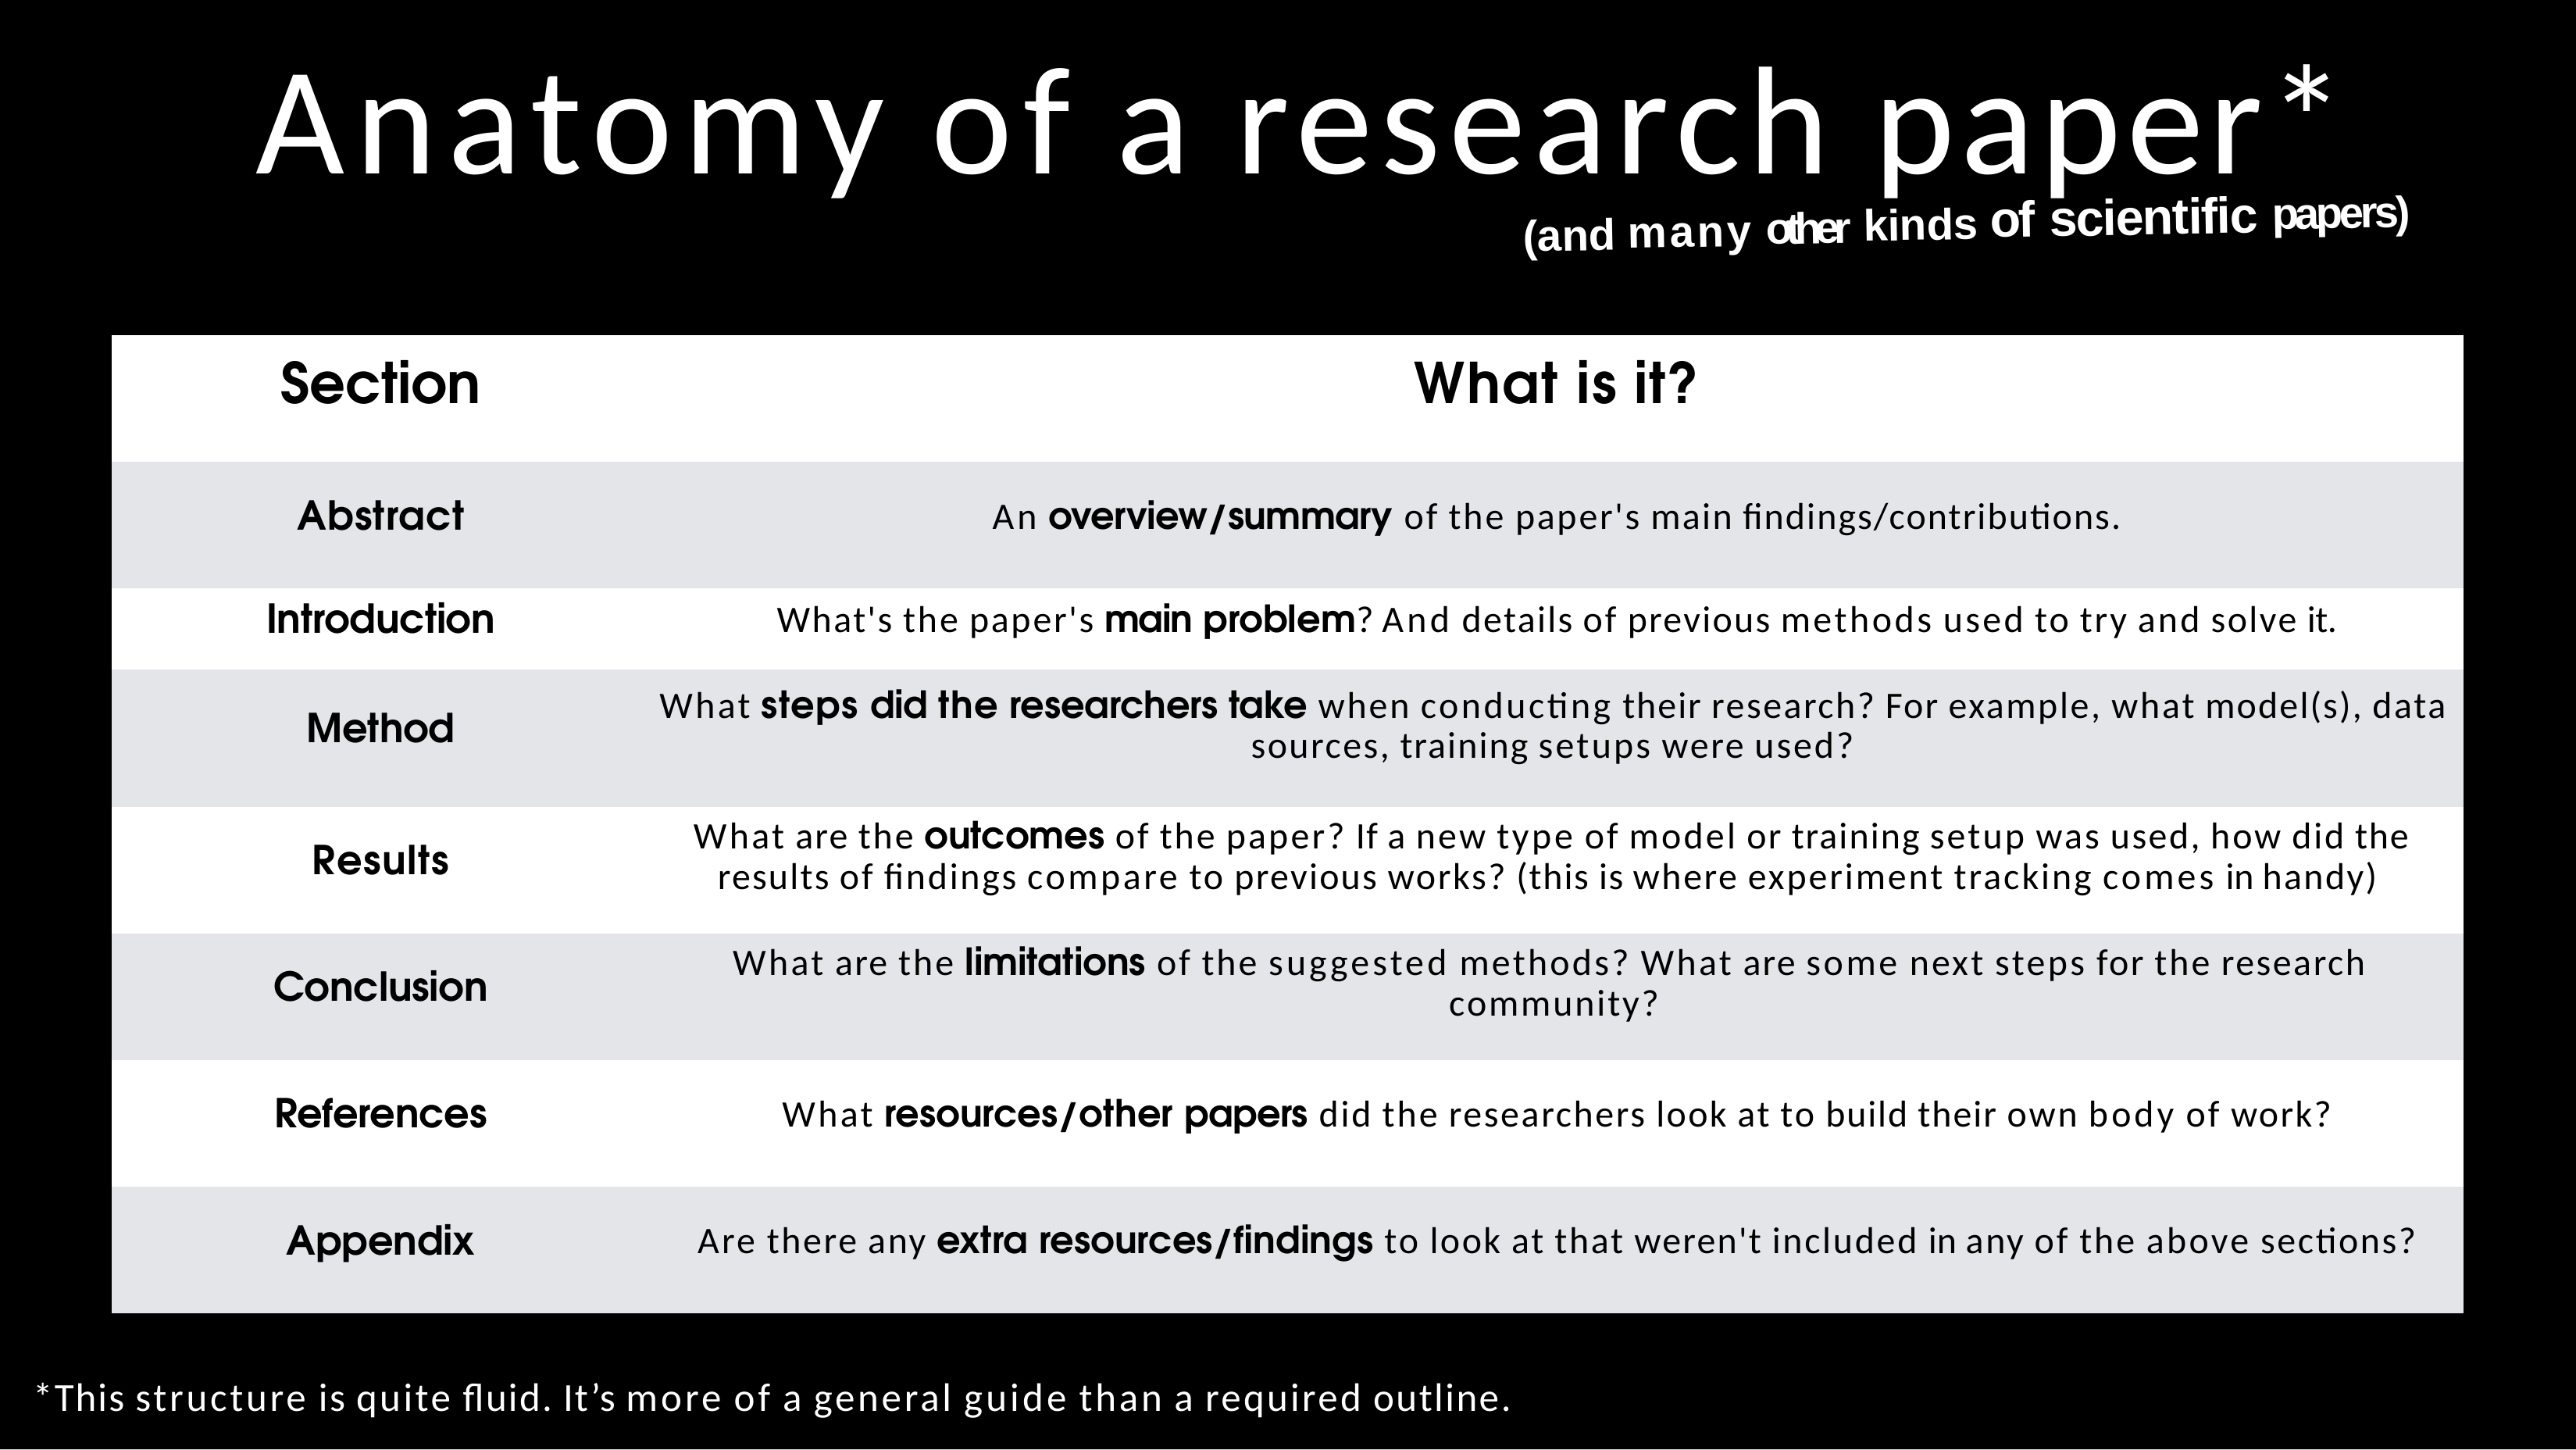

# Anatomy of a research paper*
(and many other kinds of scientific papers)
| Section | What is it? |
| --- | --- |
| Abstract | An overview/summary of the paper's main findings/contributions. |
| Introduction | What's the paper's main problem? And details of previous methods used to try and solve it. |
| Method | What steps did the researchers take when conducting their research? For example, what model(s), data sources, training setups were used? |
| Results | What are the outcomes of the paper? If a new type of model or training setup was used, how did the results of findings compare to previous works? (this is where experiment tracking comes in handy) |
| Conclusion | What are the limitations of the suggested methods? What are some next steps for the research community? |
| References | What resources/other papers did the researchers look at to build their own body of work? |
| Appendix | Are there any extra resources/findings to look at that weren't included in any of the above sections? |
*This structure is quite fluid. It’s more of a general guide than a required outline.